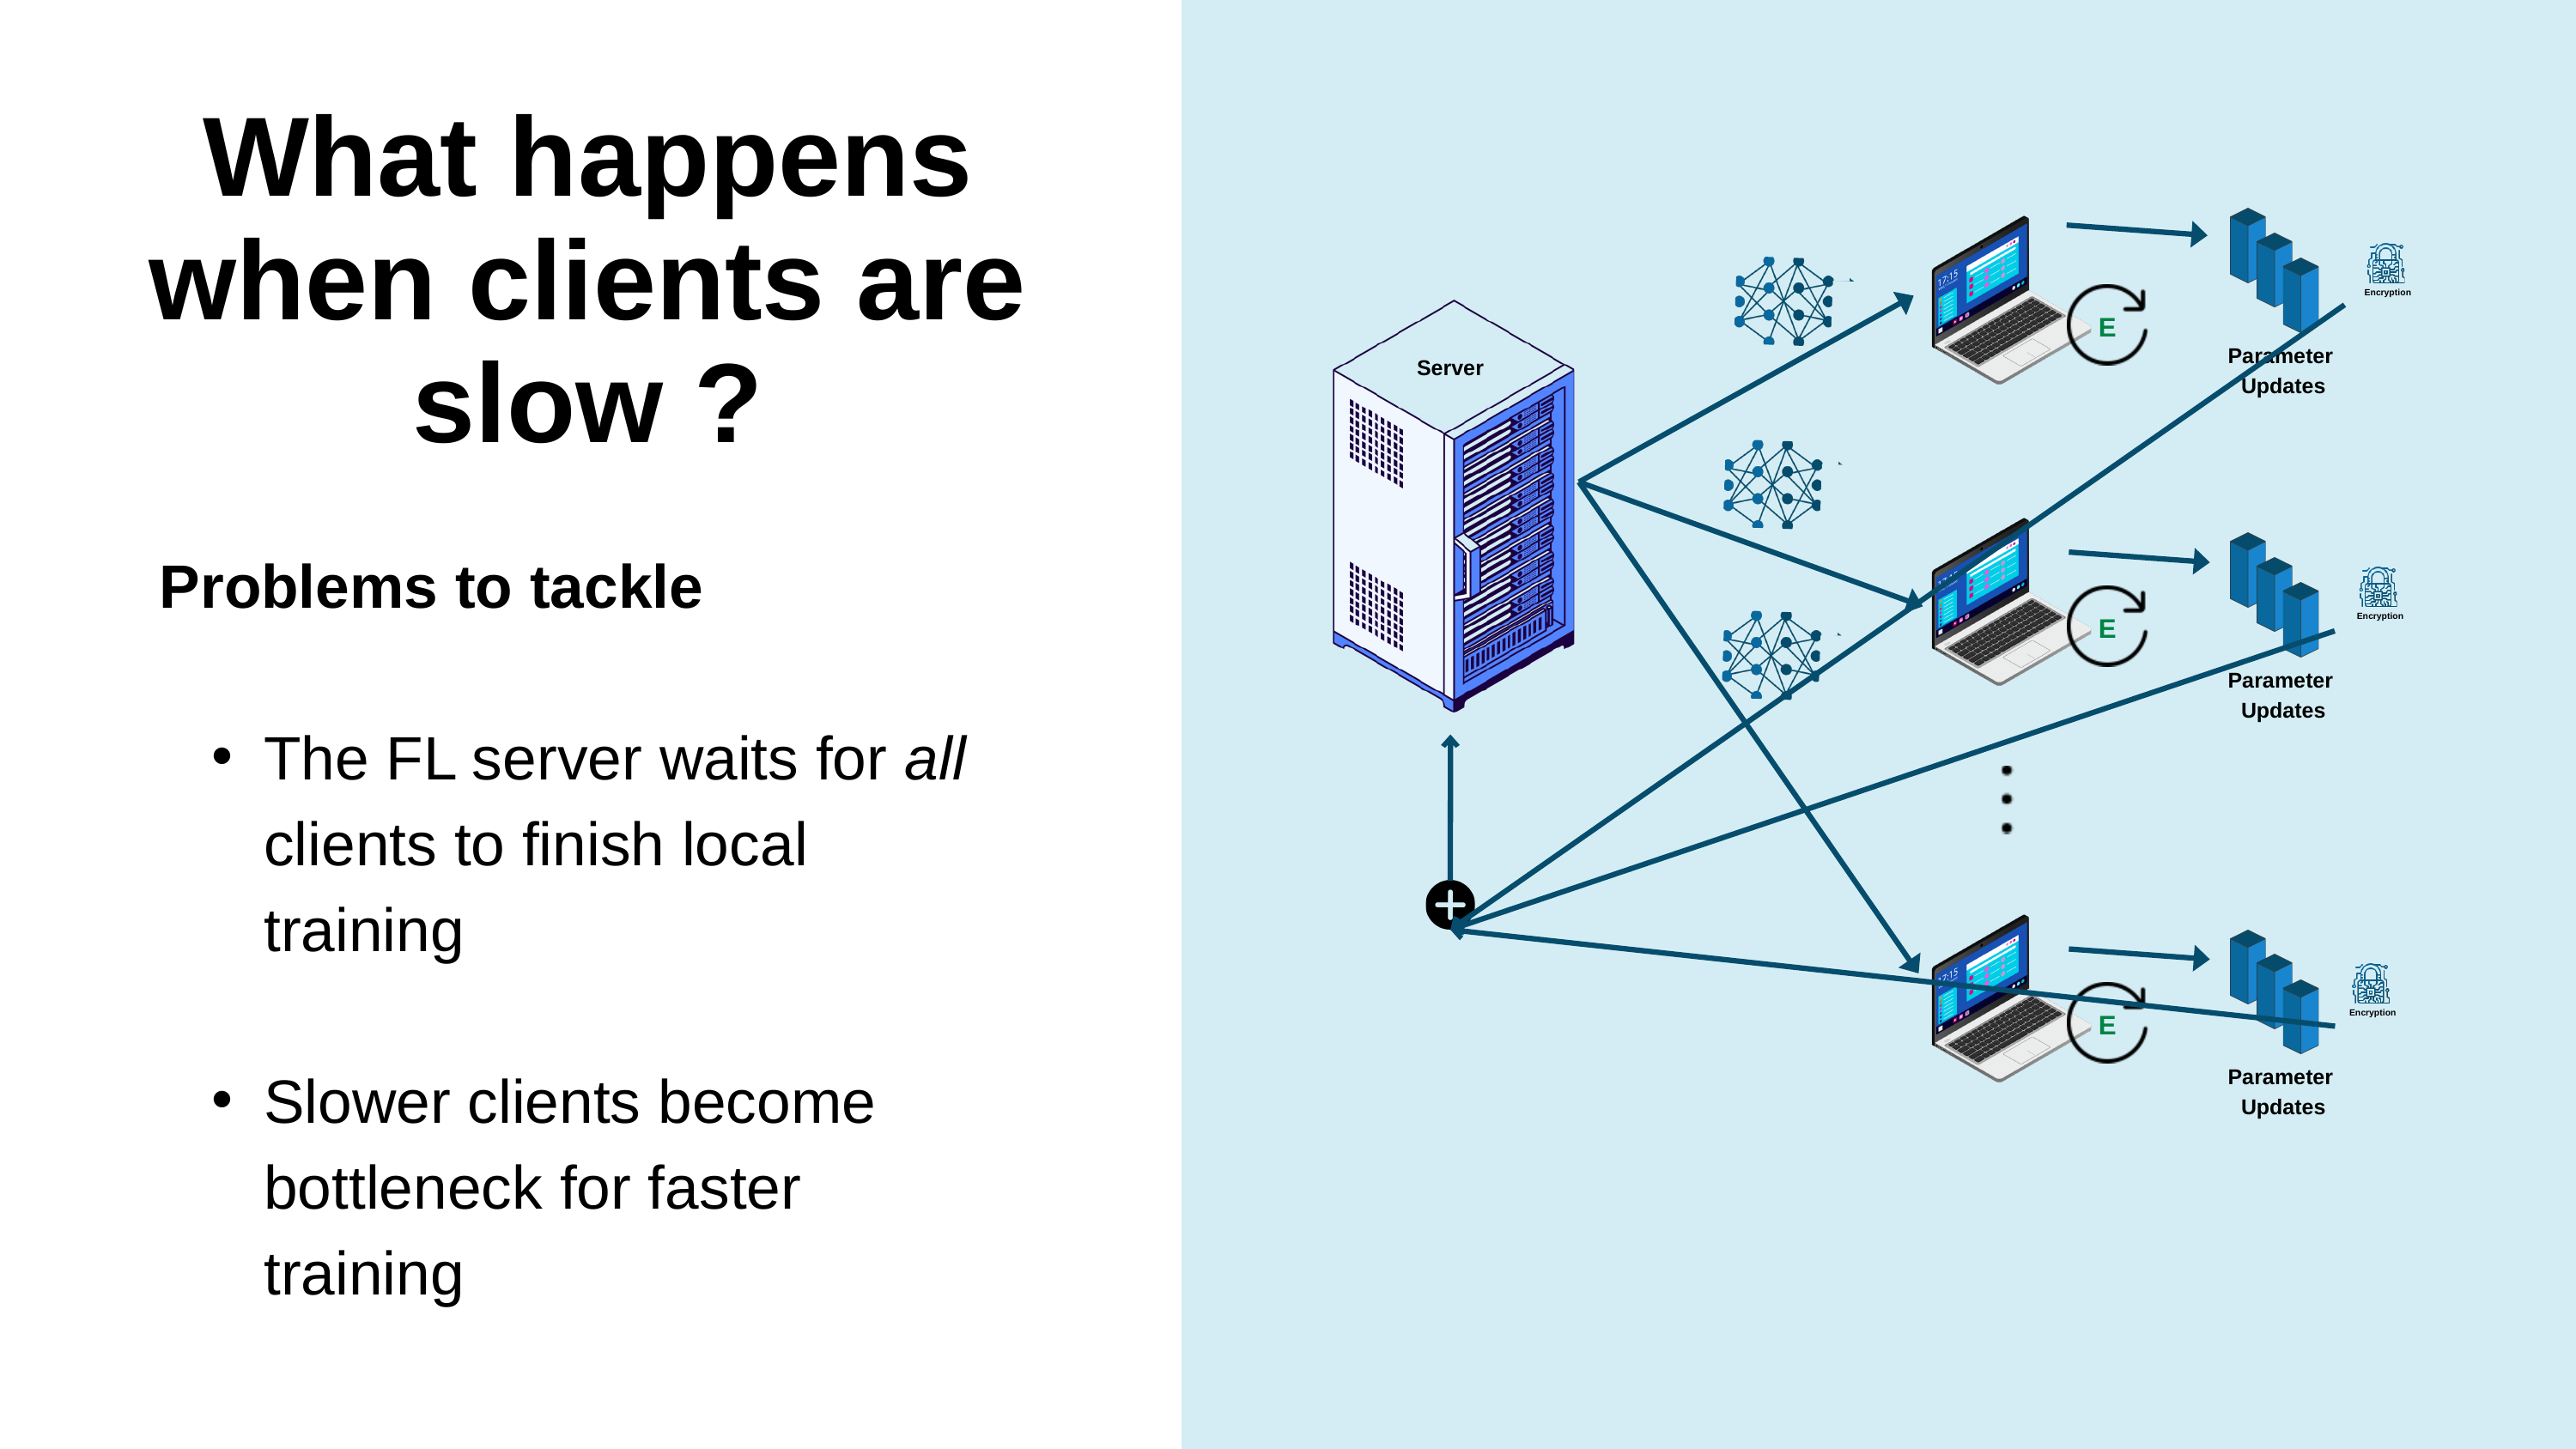

What happens when clients are slow ?

Encryption

E

Parameter
Updates
Server

Problems to tackle

The FL server waits for all clients to finish local training

Slower clients become bottleneck for faster training

E
Encryption

Parameter
Updates

E
Encryption
Parameter
Updates